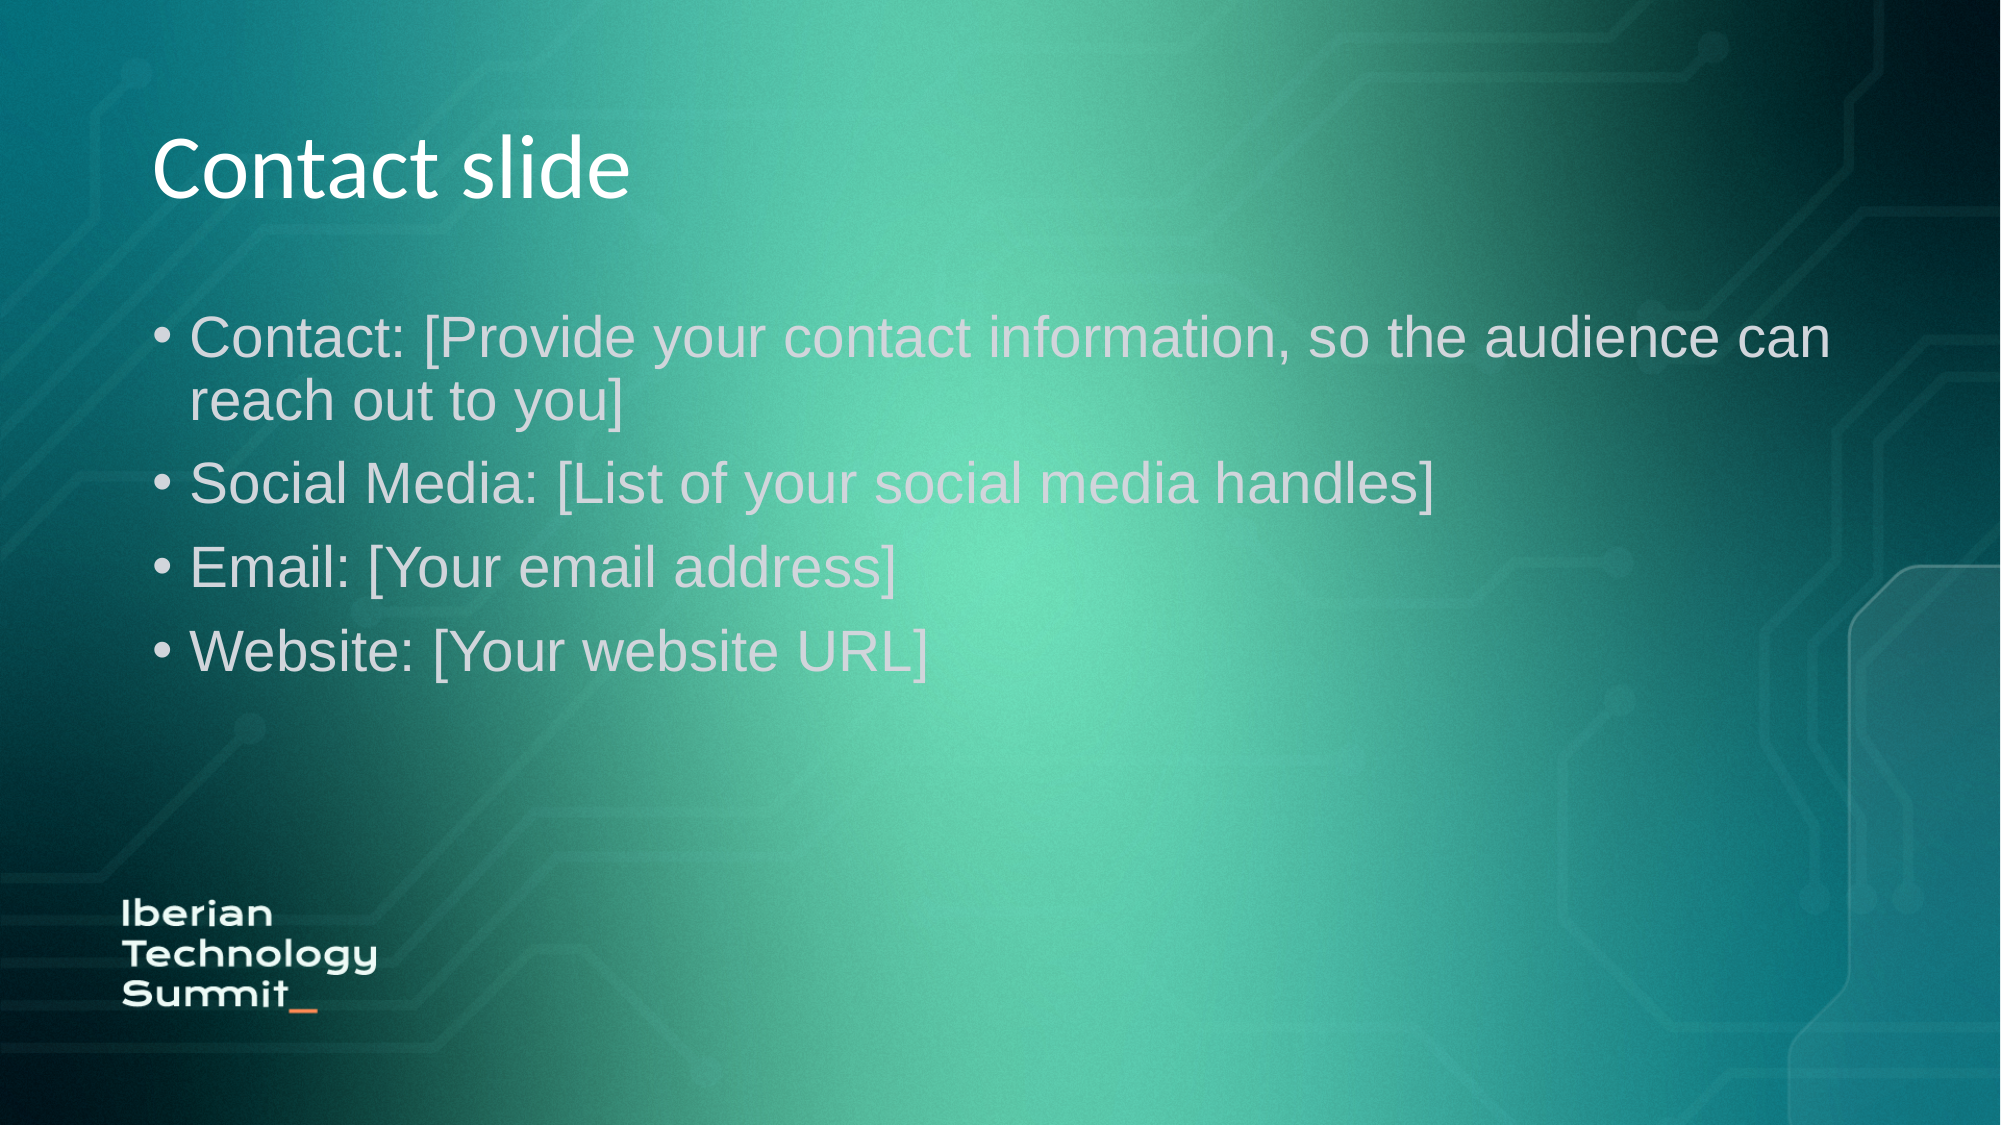

# Contact slide
Contact: [Provide your contact information, so the audience can reach out to you]
Social Media: [List of your social media handles]
Email: [Your email address]
Website: [Your website URL]